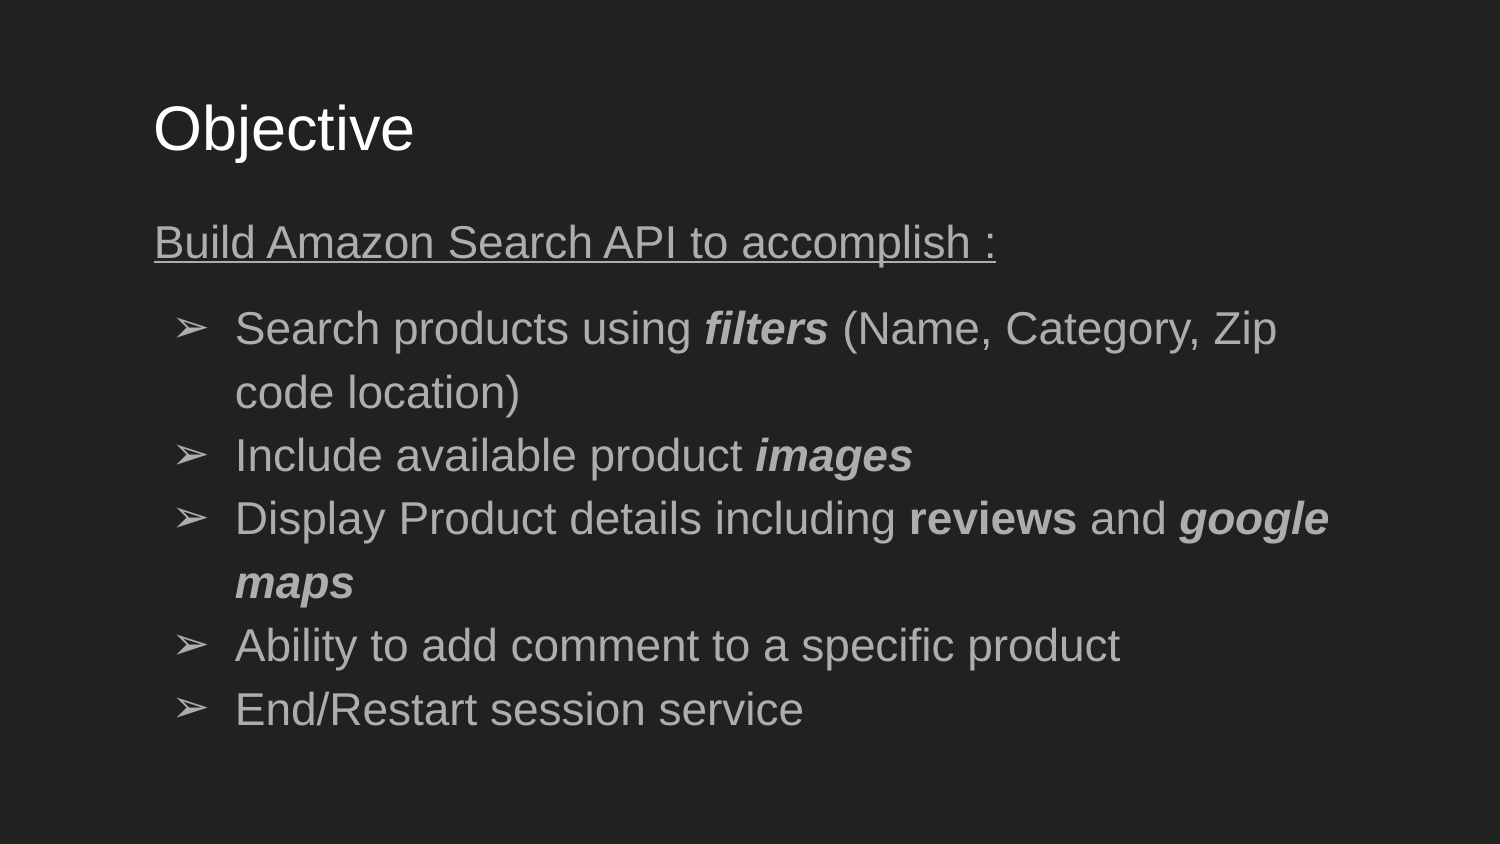

# Objective
Build Amazon Search API to accomplish :
Search products using filters (Name, Category, Zip code location)
Include available product images
Display Product details including reviews and google maps
Ability to add comment to a specific product
End/Restart session service